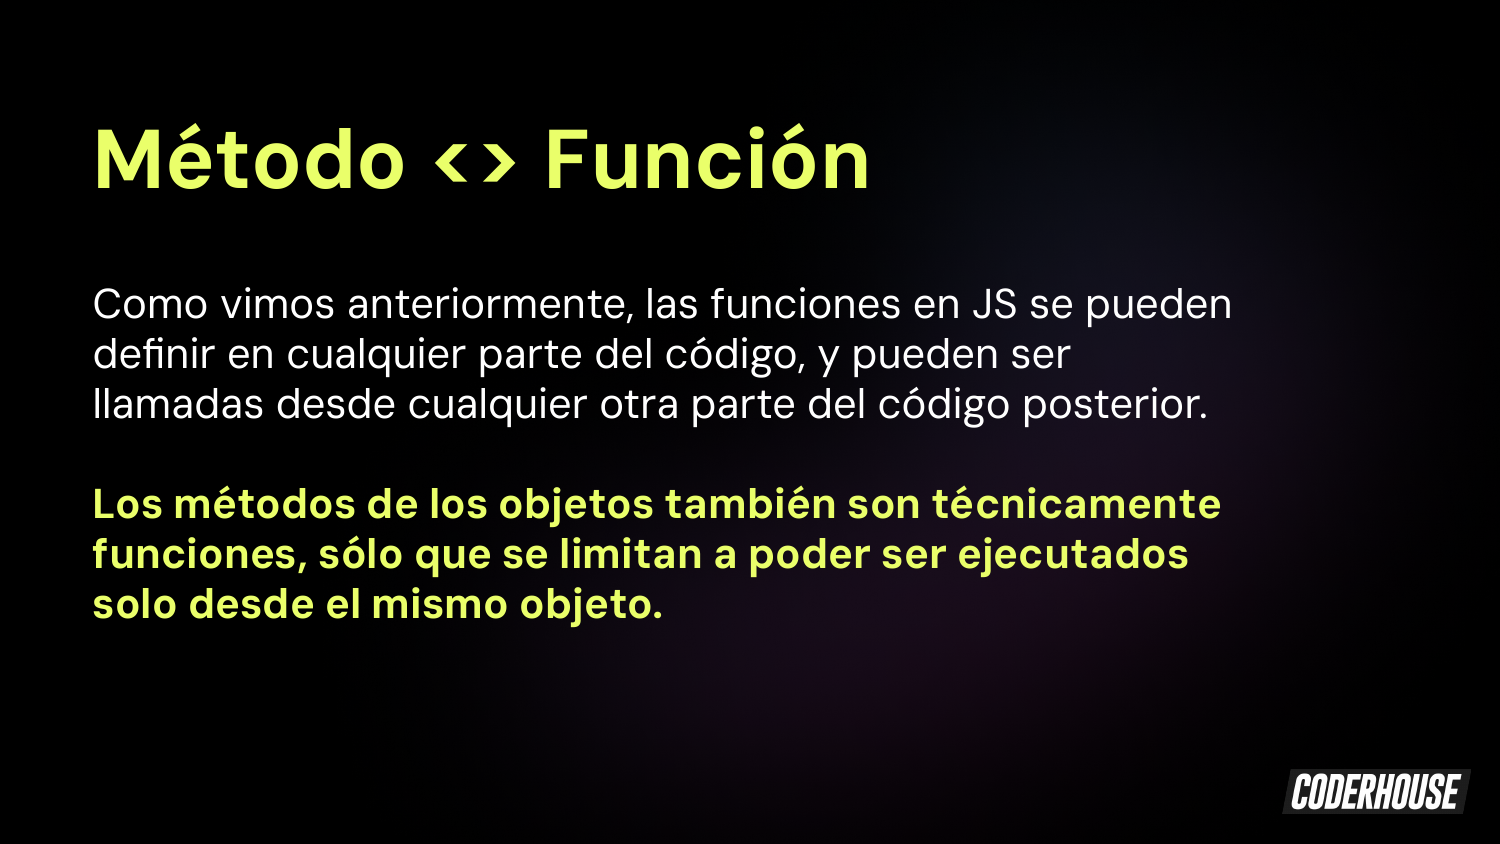

Método <> Función
Como vimos anteriormente, las funciones en JS se pueden definir en cualquier parte del código, y pueden ser llamadas desde cualquier otra parte del código posterior.

Los métodos de los objetos también son técnicamente funciones, sólo que se limitan a poder ser ejecutados solo desde el mismo objeto.